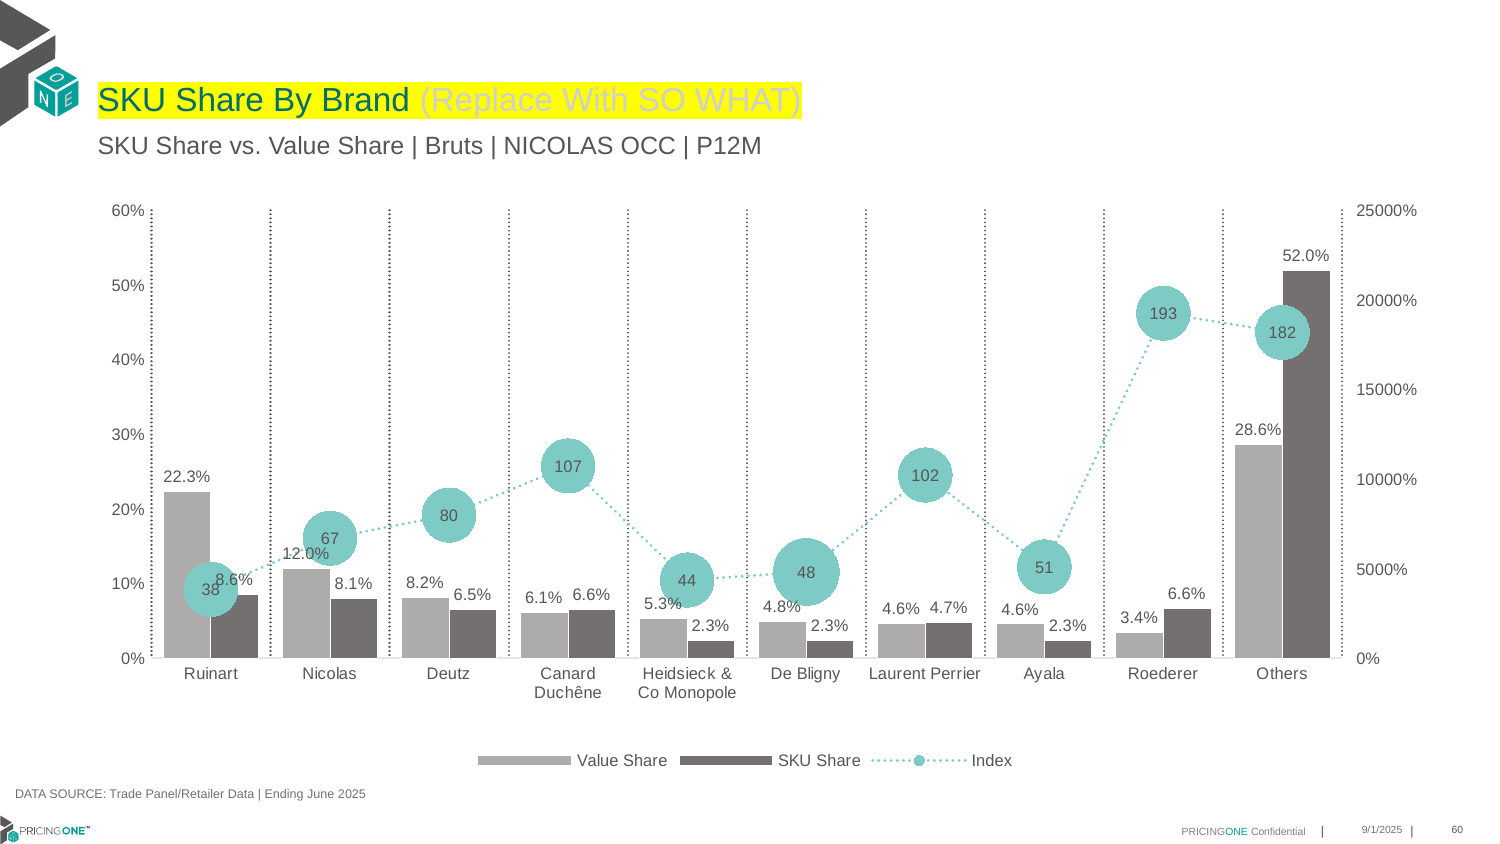

# SKU Share By Brand (Replace With SO WHAT)
SKU Share vs. Value Share | Bruts | NICOLAS OCC | P12M

### Chart

| Category | Value Share | SKU Share | Index |
|---|---|---|---|
| Ruinart | 0.22333156517335837 | 0.08590102707749768 | 38.46345097291468 |
| Nicolas | 0.12029042259023402 | 0.08053221288515407 | 66.94815027750364 |
| Deutz | 0.08156123897098644 | 0.06512605042016807 | 79.84926570737258 |
| Canard Duchêne | 0.06113760265279541 | 0.06559290382819795 | 107.28733378818352 |
| Heidsieck & Co Monopole | 0.052992032171254165 | 0.023109243697478993 | 43.608902604068724 |
| De Bligny | 0.04848276136598227 | 0.02334267040149393 | 48.146330249811676 |
| Laurent Perrier | 0.046121203200462126 | 0.047152194211017746 | 102.23539487049915 |
| Ayala | 0.04581478385401479 | 0.02334267040149393 | 50.95008300349843 |
| Roederer | 0.034427278172296544 | 0.06629318394024276 | 192.5600496457154 |
| Others | 0.2858411118486159 | 0.5196078431372549 | 181.78205359502104 |
DATA SOURCE: Trade Panel/Retailer Data | Ending June 2025

9/1/2025
60